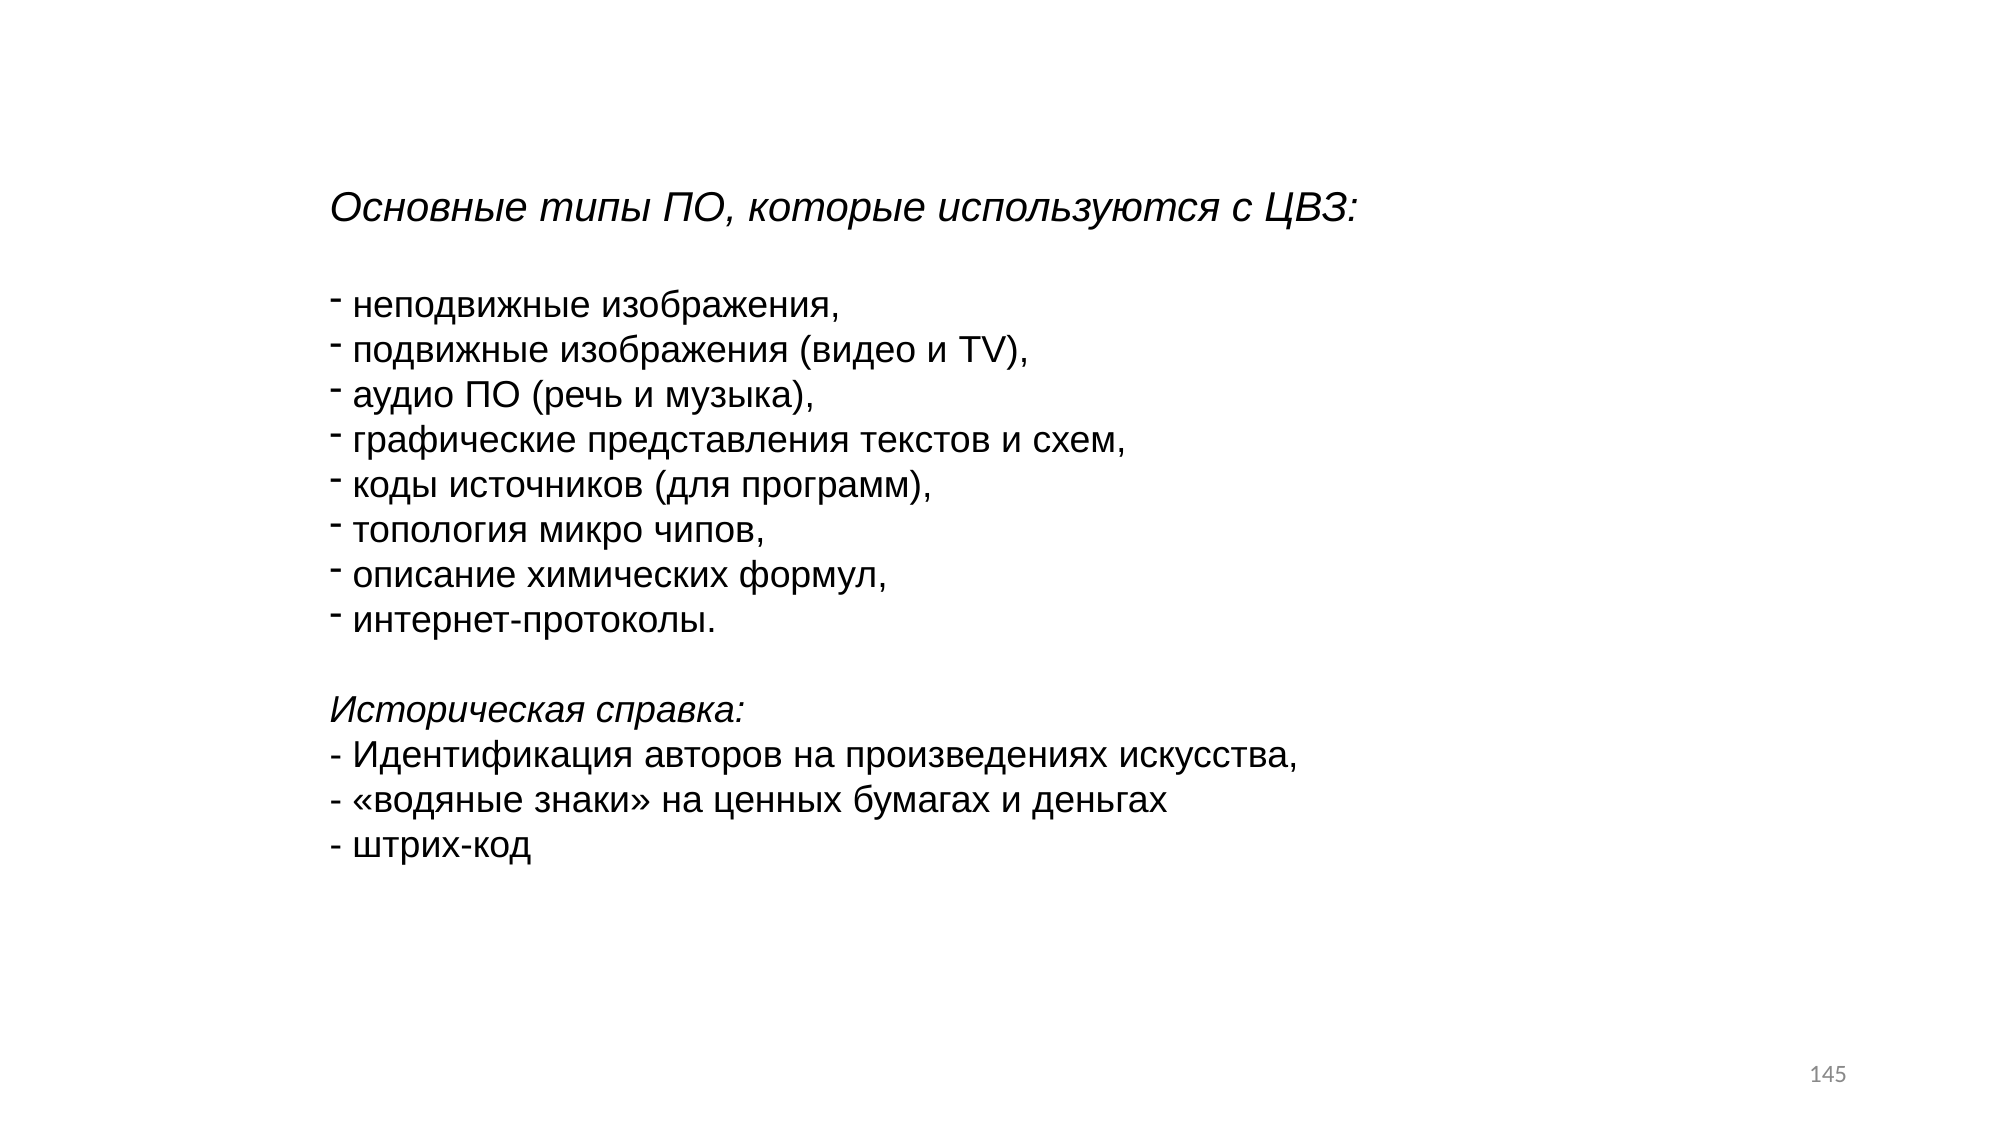

Основные типы ПО, которые используются с ЦВЗ:

 неподвижные изображения,
 подвижные изображения (видео и TV),
 аудио ПО (речь и музыка),
 графические представления текстов и схем,
 коды источников (для программ),
 топология микро чипов,
 описание химических формул,
 интернет-протоколы.

Историческая справка:
- Идентификация авторов на произведениях искусства,
- «водяные знаки» на ценных бумагах и деньгах
- штрих-код

145